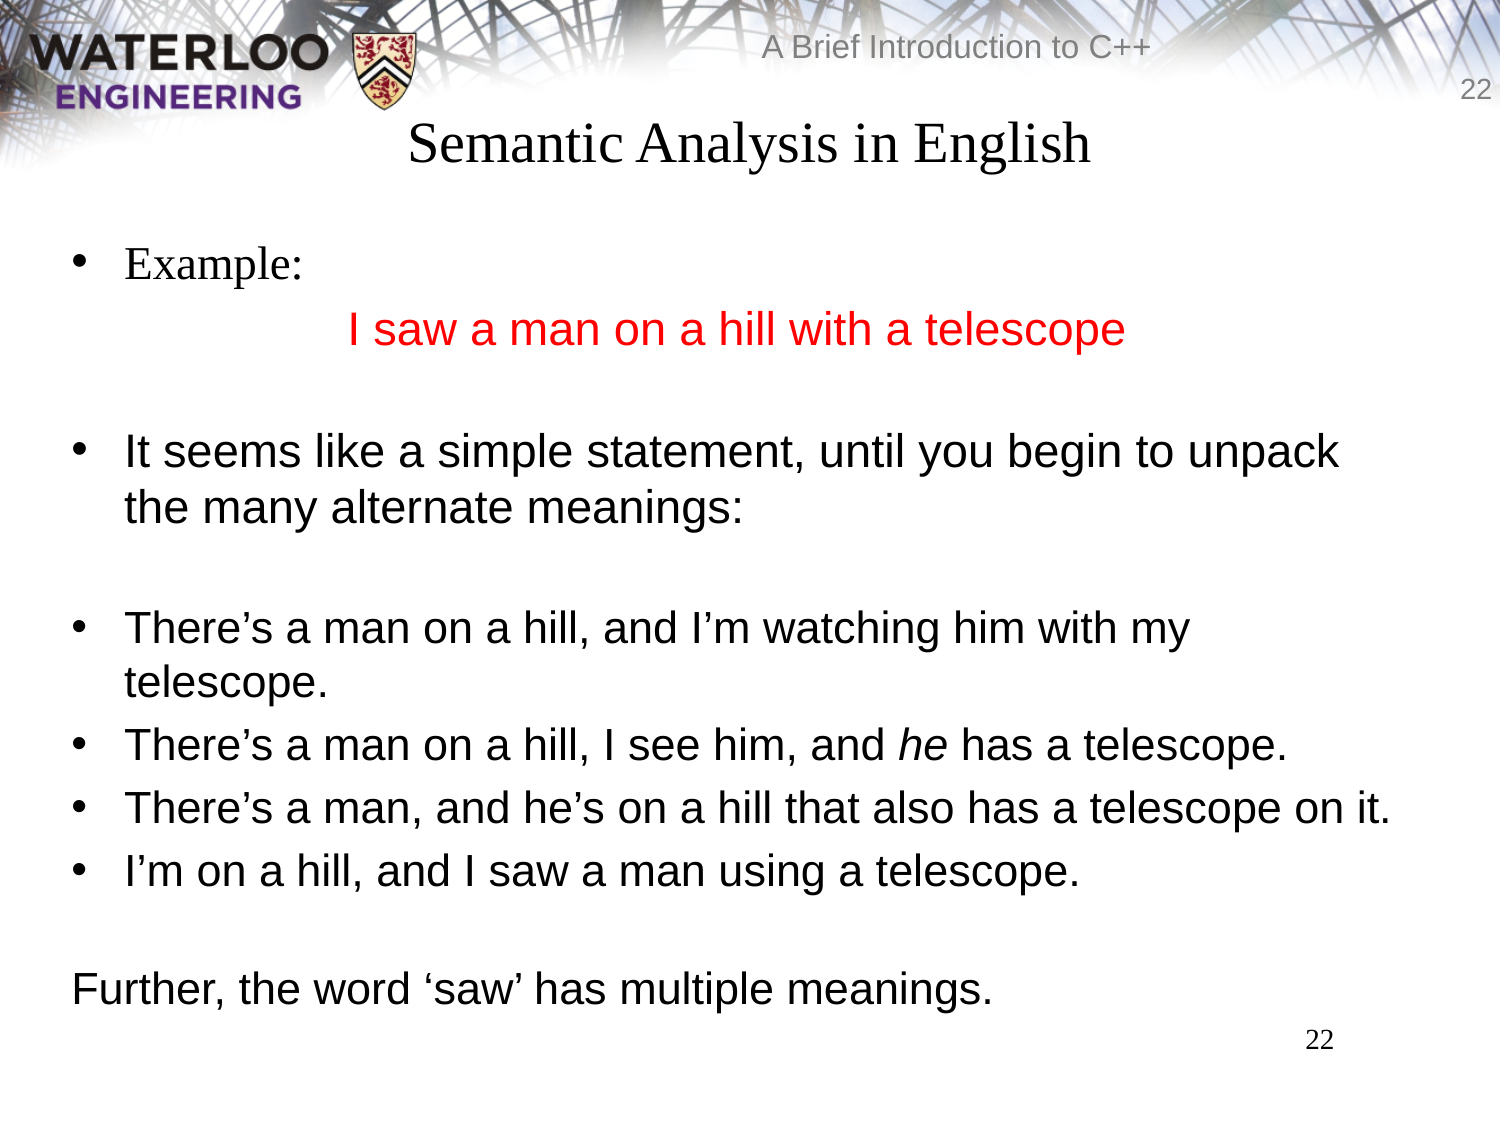

# Semantic Analysis in English
Example:
I saw a man on a hill with a telescope
It seems like a simple statement, until you begin to unpack the many alternate meanings:
There’s a man on a hill, and I’m watching him with my telescope.
There’s a man on a hill, I see him, and he has a telescope.
There’s a man, and he’s on a hill that also has a telescope on it.
I’m on a hill, and I saw a man using a telescope.
Further, the word ‘saw’ has multiple meanings.

22